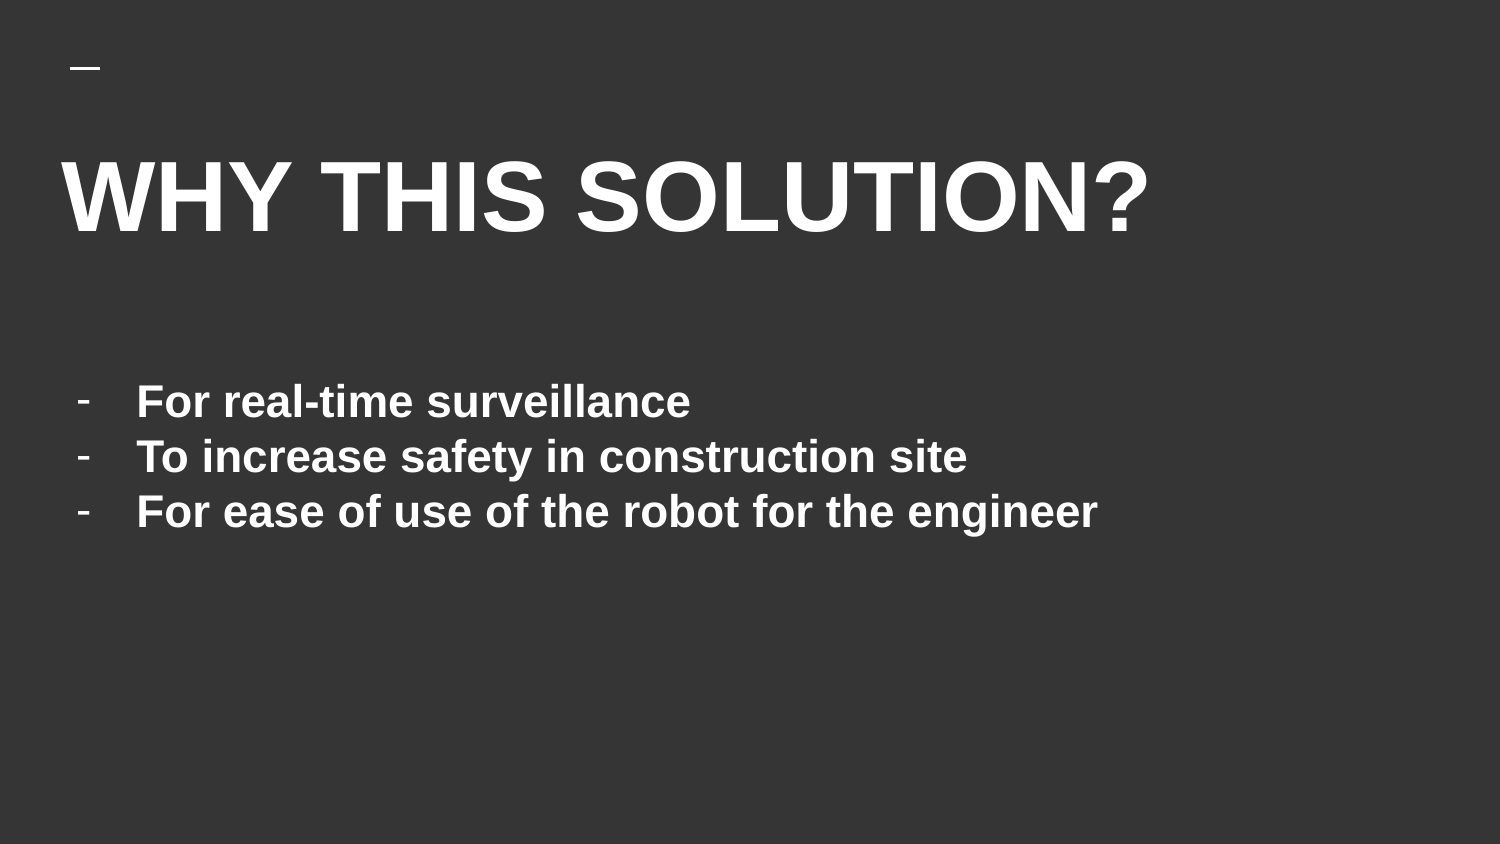

# WHY THIS SOLUTION?

For real-time surveillance
To increase safety in construction site
For ease of use of the robot for the engineer